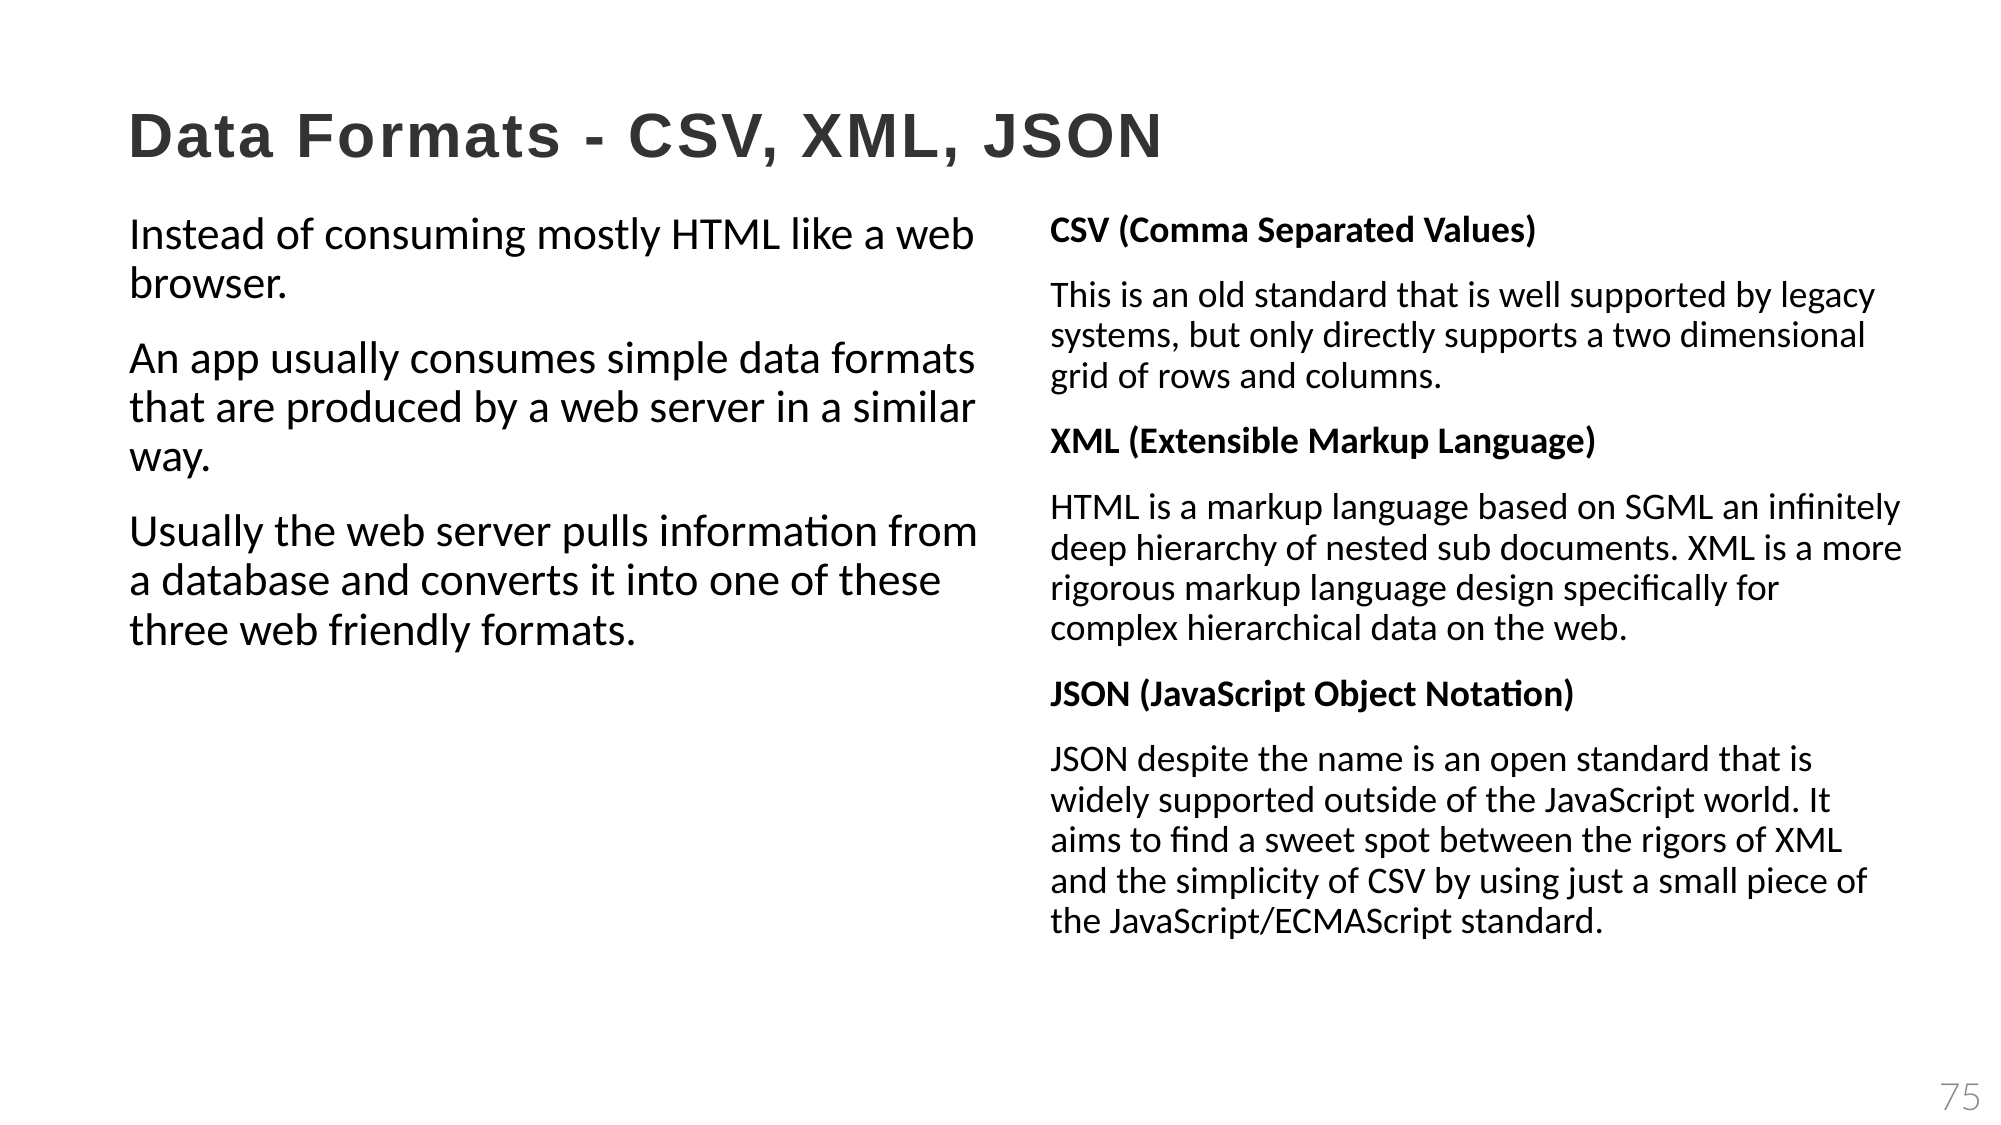

# Data Formats - CSV, XML, JSON
Instead of consuming mostly HTML like a web browser.
An app usually consumes simple data formats that are produced by a web server in a similar way.
Usually the web server pulls information from a database and converts it into one of these three web friendly formats.
CSV (Comma Separated Values)
This is an old standard that is well supported by legacy systems, but only directly supports a two dimensional grid of rows and columns.
XML (Extensible Markup Language)
HTML is a markup language based on SGML an infinitely deep hierarchy of nested sub documents. XML is a more rigorous markup language design specifically for complex hierarchical data on the web.
JSON (JavaScript Object Notation)
JSON despite the name is an open standard that is widely supported outside of the JavaScript world. It aims to find a sweet spot between the rigors of XML and the simplicity of CSV by using just a small piece of the JavaScript/ECMAScript standard.

75